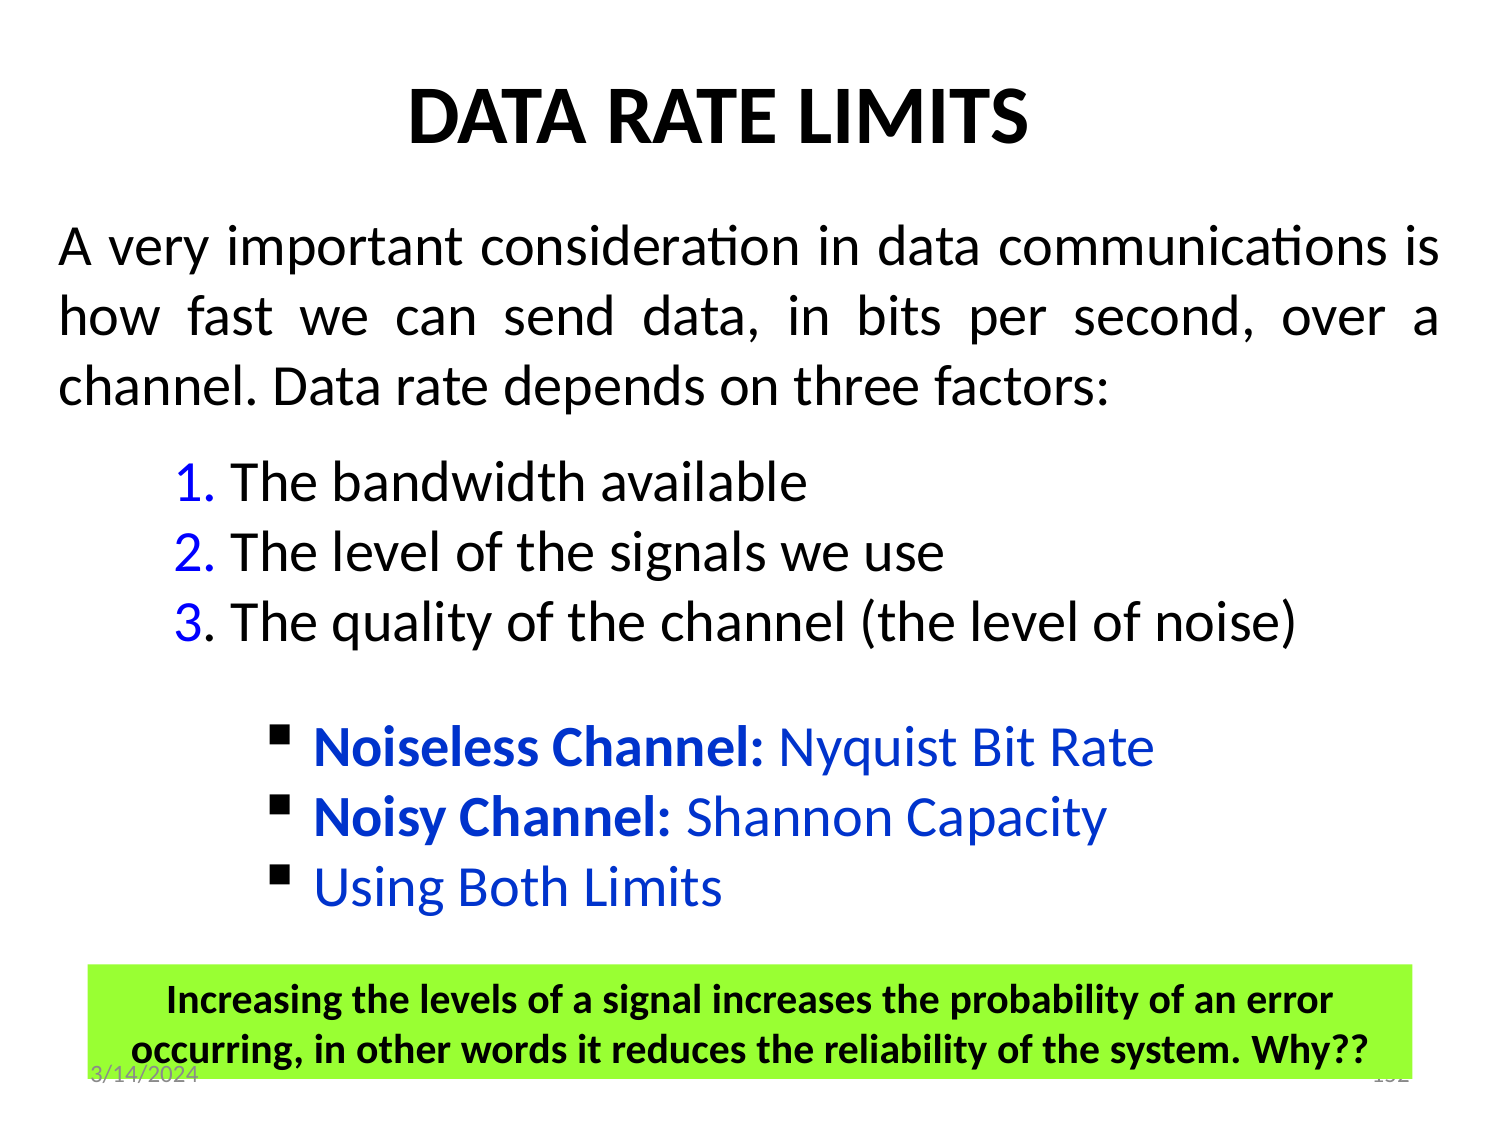

DATA RATE LIMITS
A very important consideration in data communications is how fast we can send data, in bits per second, over a channel. Data rate depends on three factors:

   1. The bandwidth available
   2. The level of the signals we use
   3. The quality of the channel (the level of noise)
 Noiseless Channel: Nyquist Bit Rate
 Noisy Channel: Shannon Capacity
 Using Both Limits
Increasing the levels of a signal increases the probability of an error occurring, in other words it reduces the reliability of the system. Why??
3/14/2024
152